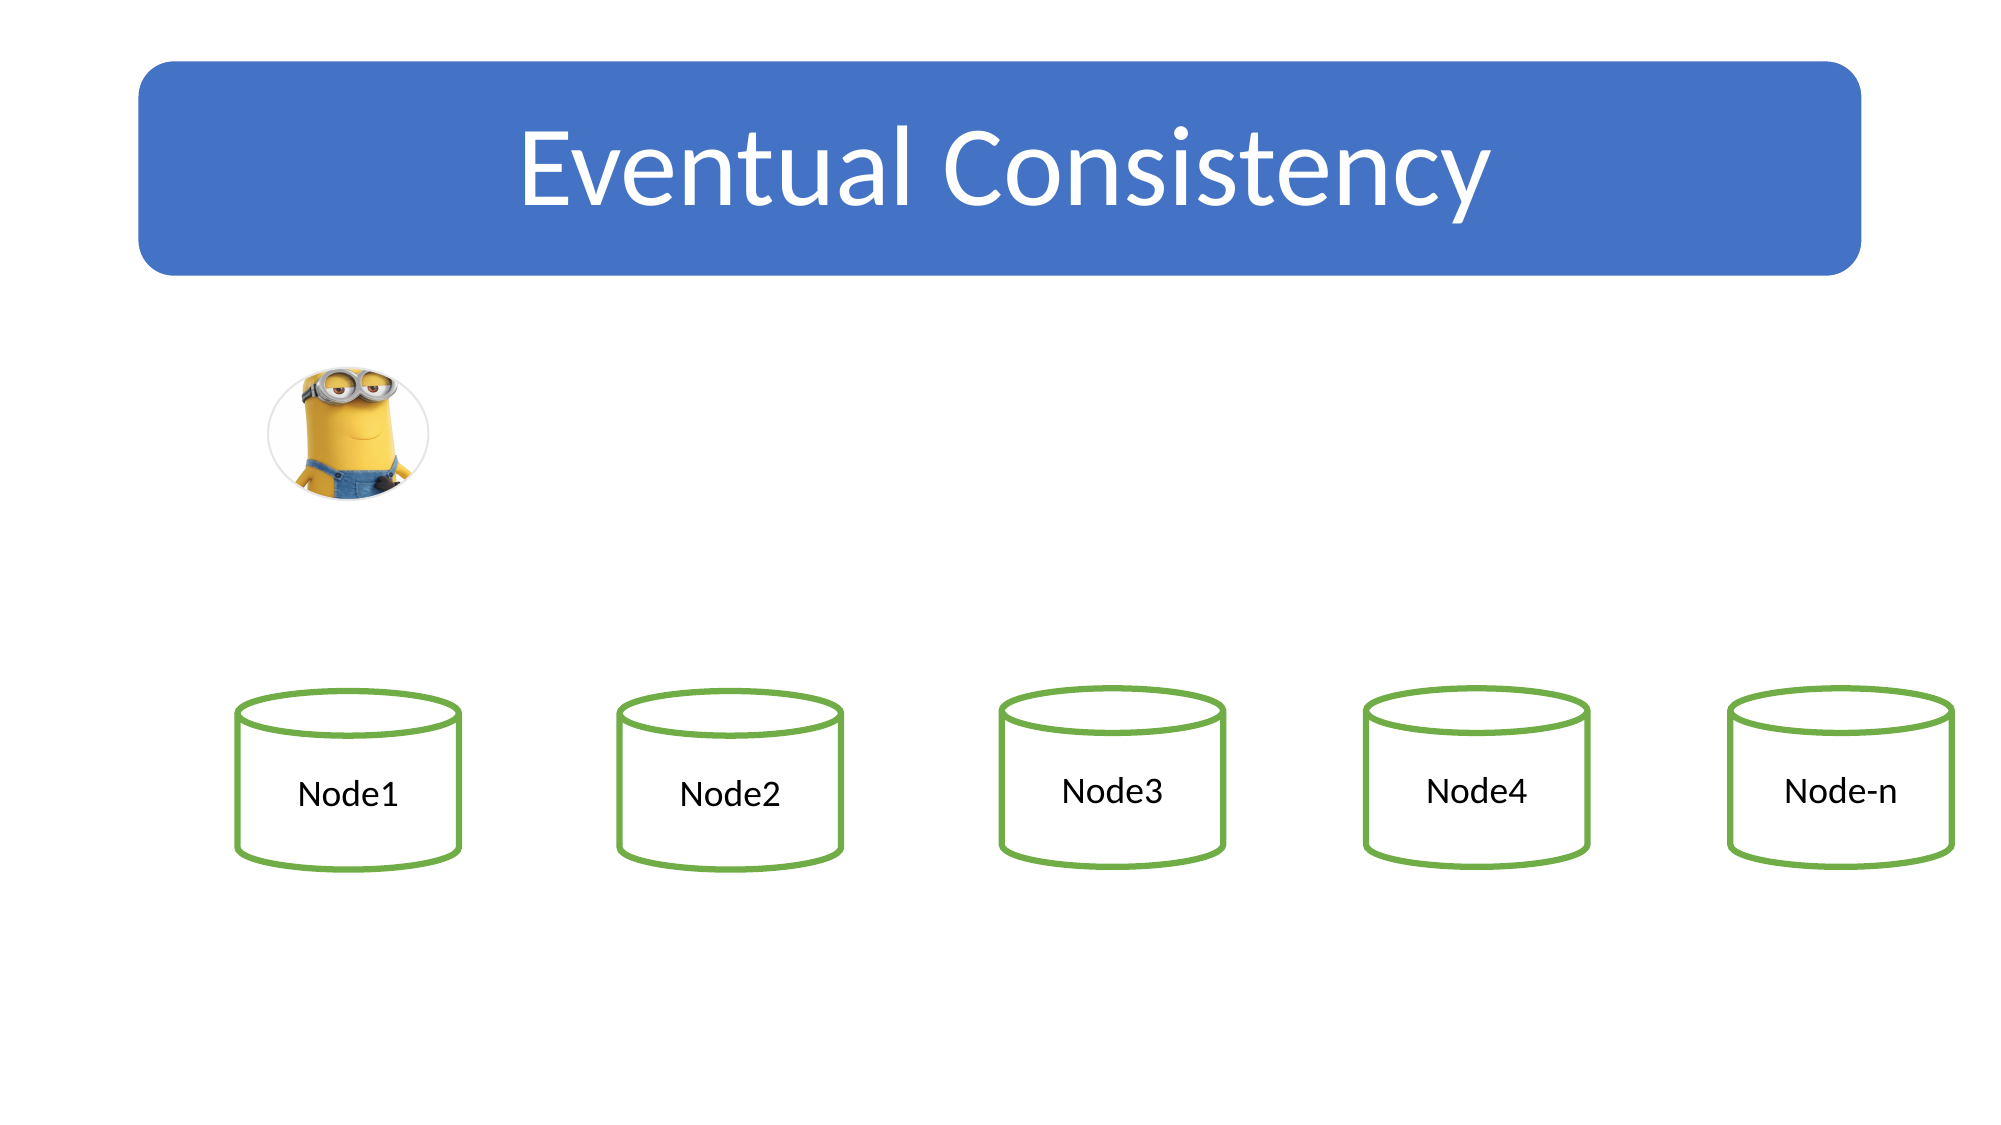

Eventual Consistency

Node3
Node4
Node-n
Node1
Node2